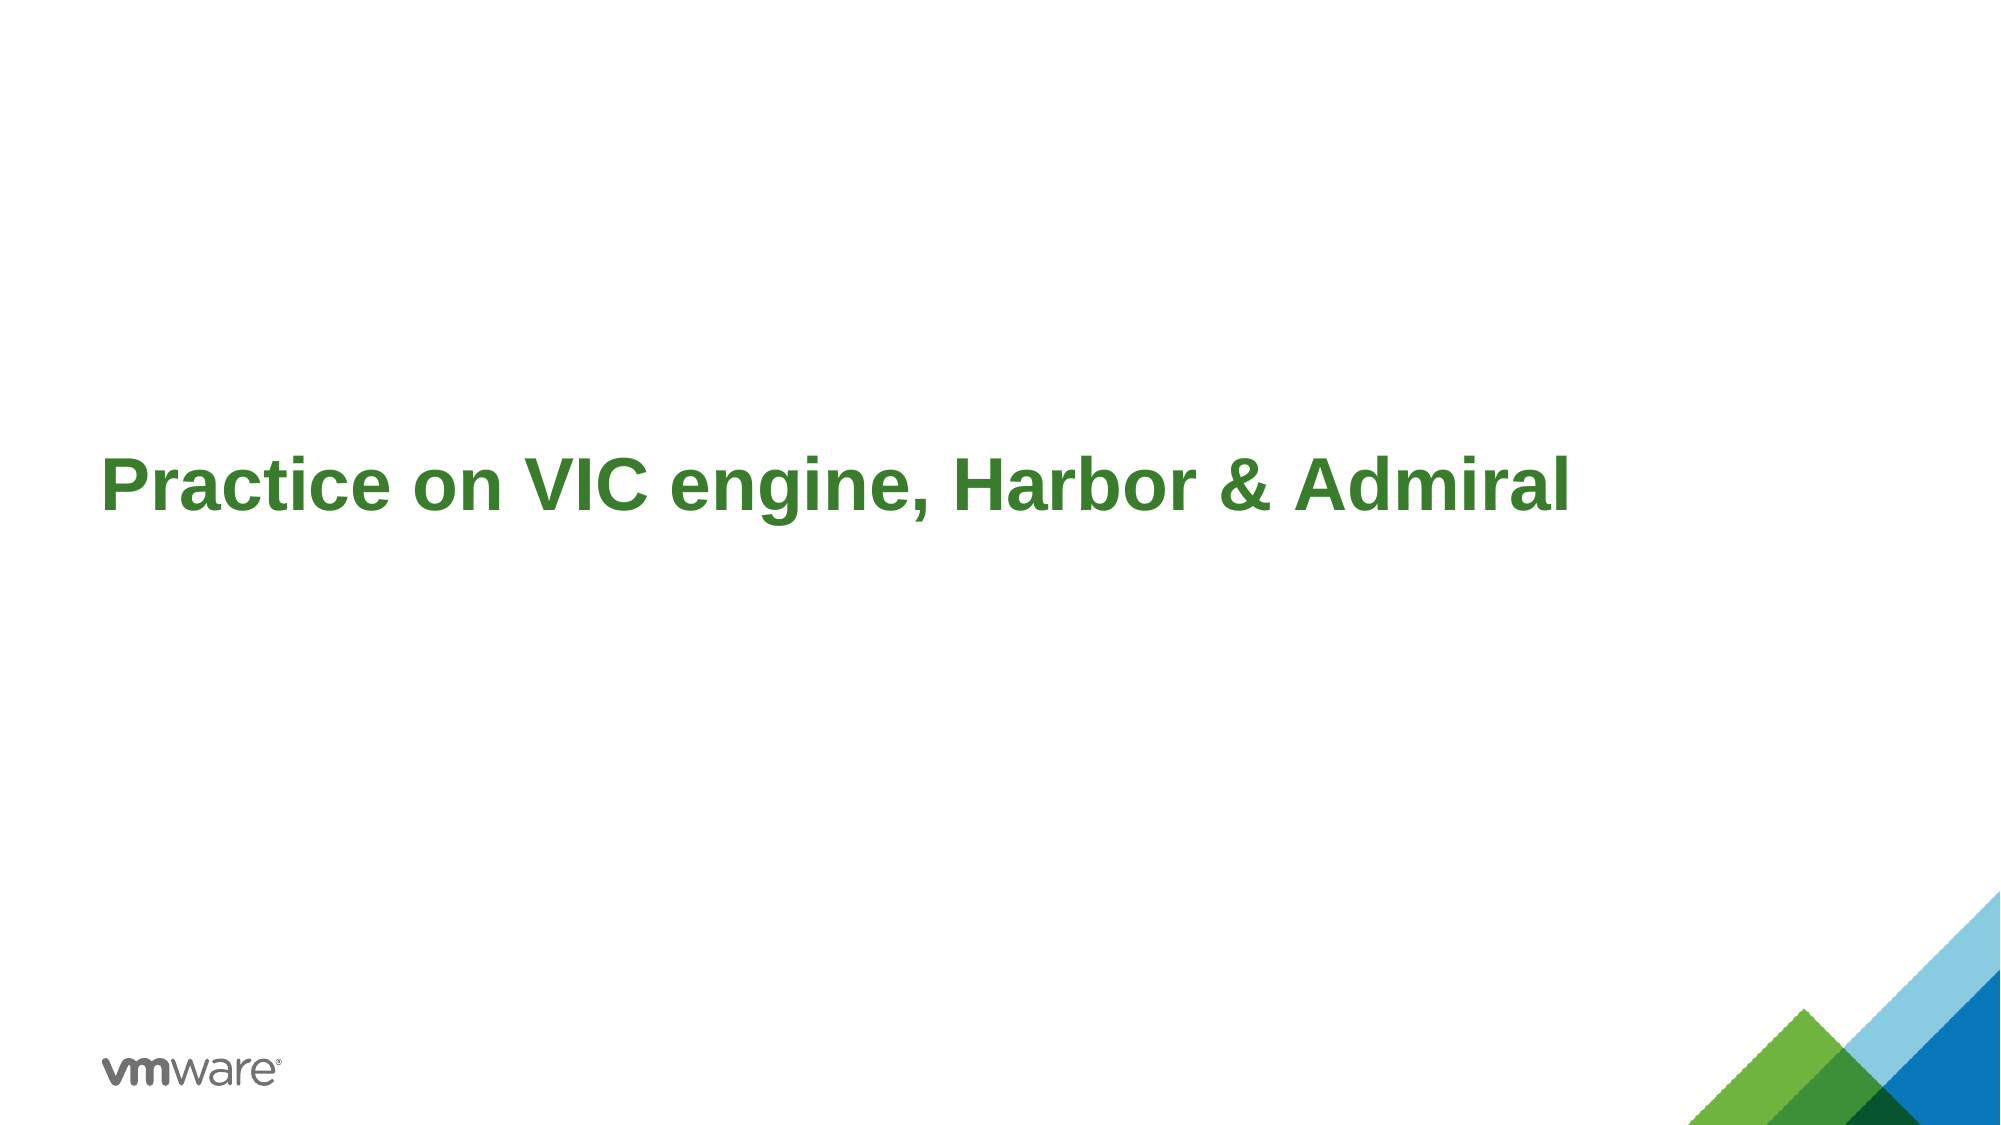

# Practice on VIC engine, Harbor & Admiral